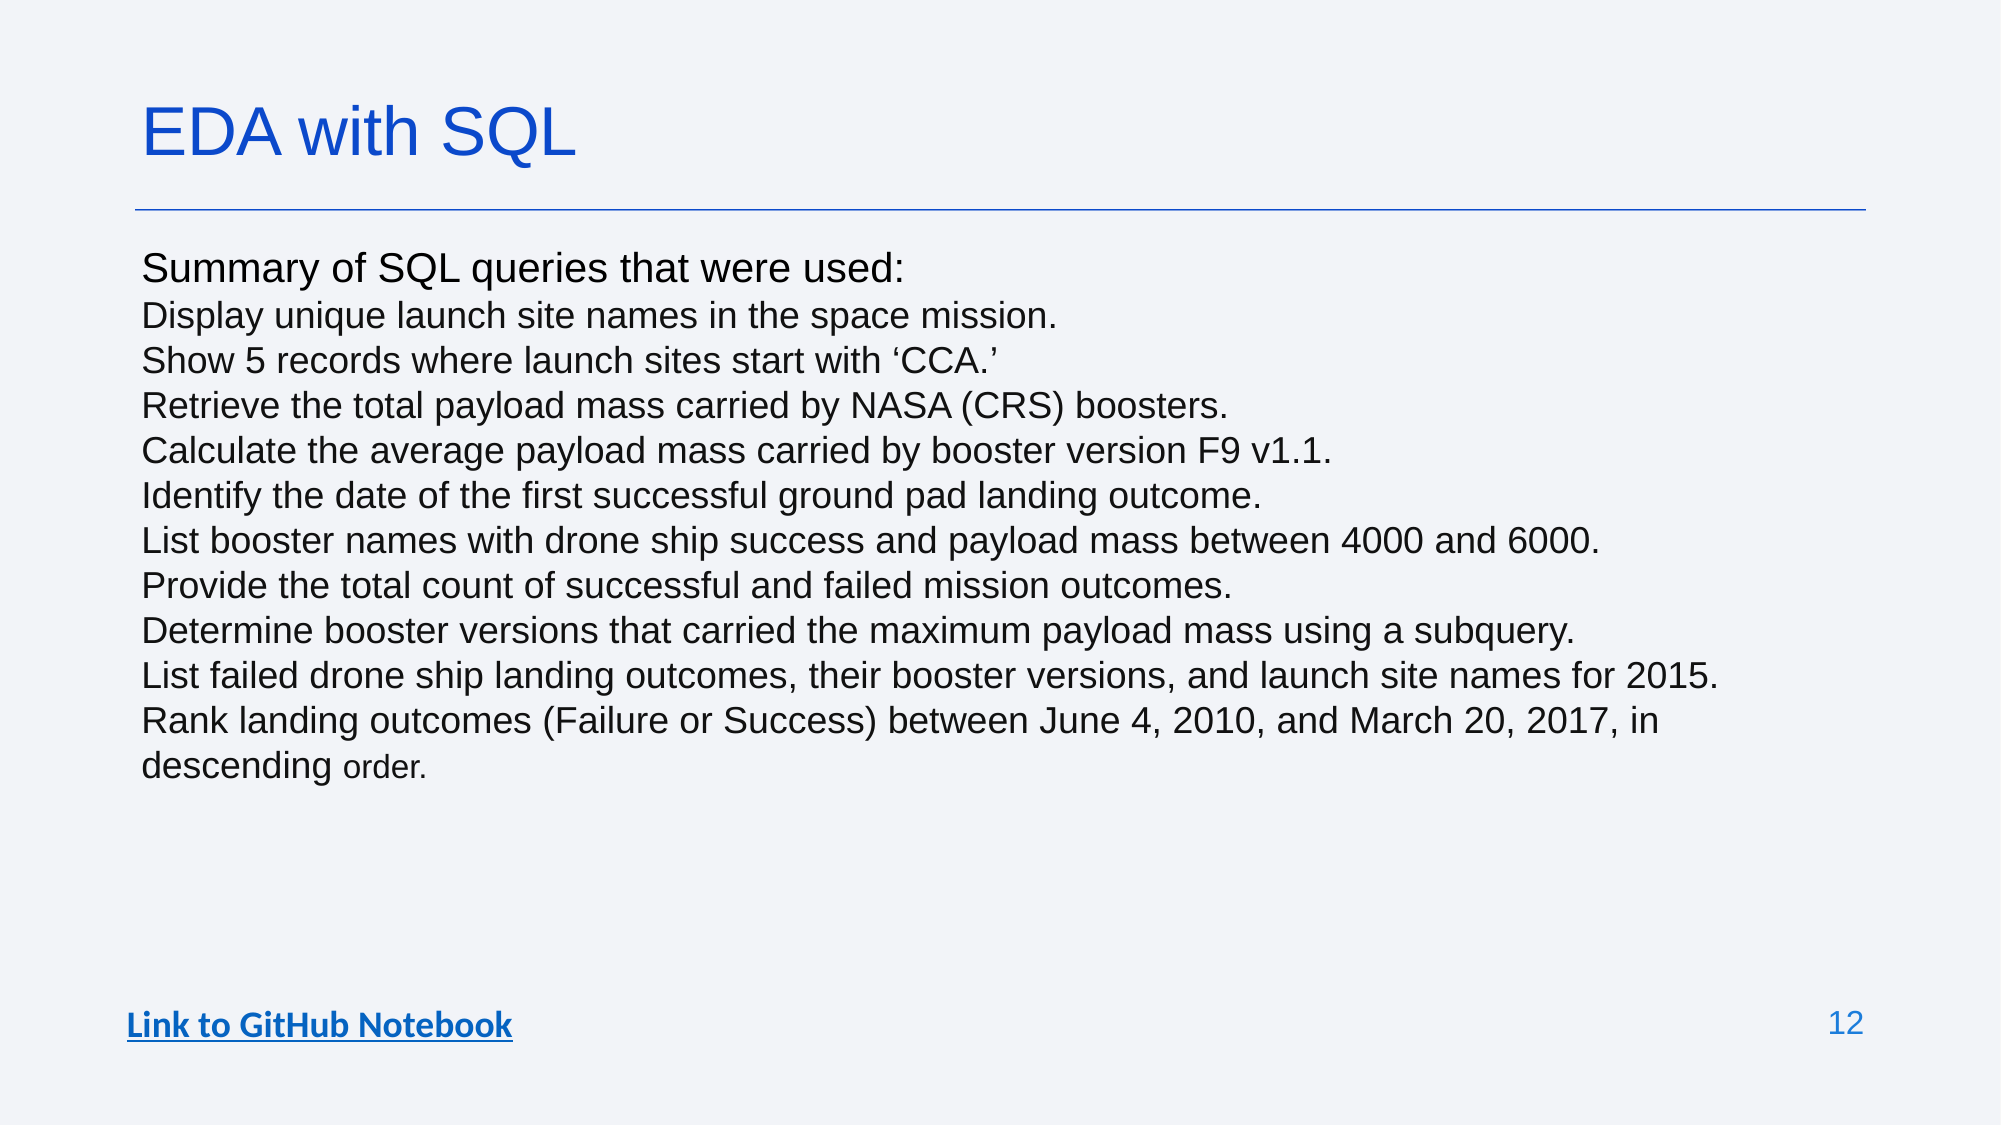

EDA with SQL
Summary of SQL queries that were used:
Display unique launch site names in the space mission.
Show 5 records where launch sites start with ‘CCA.’
Retrieve the total payload mass carried by NASA (CRS) boosters.
Calculate the average payload mass carried by booster version F9 v1.1.
Identify the date of the first successful ground pad landing outcome.
List booster names with drone ship success and payload mass between 4000 and 6000.
Provide the total count of successful and failed mission outcomes.
Determine booster versions that carried the maximum payload mass using a subquery.
List failed drone ship landing outcomes, their booster versions, and launch site names for 2015.
Rank landing outcomes (Failure or Success) between June 4, 2010, and March 20, 2017, in descending order.

12
Link to GitHub Notebook